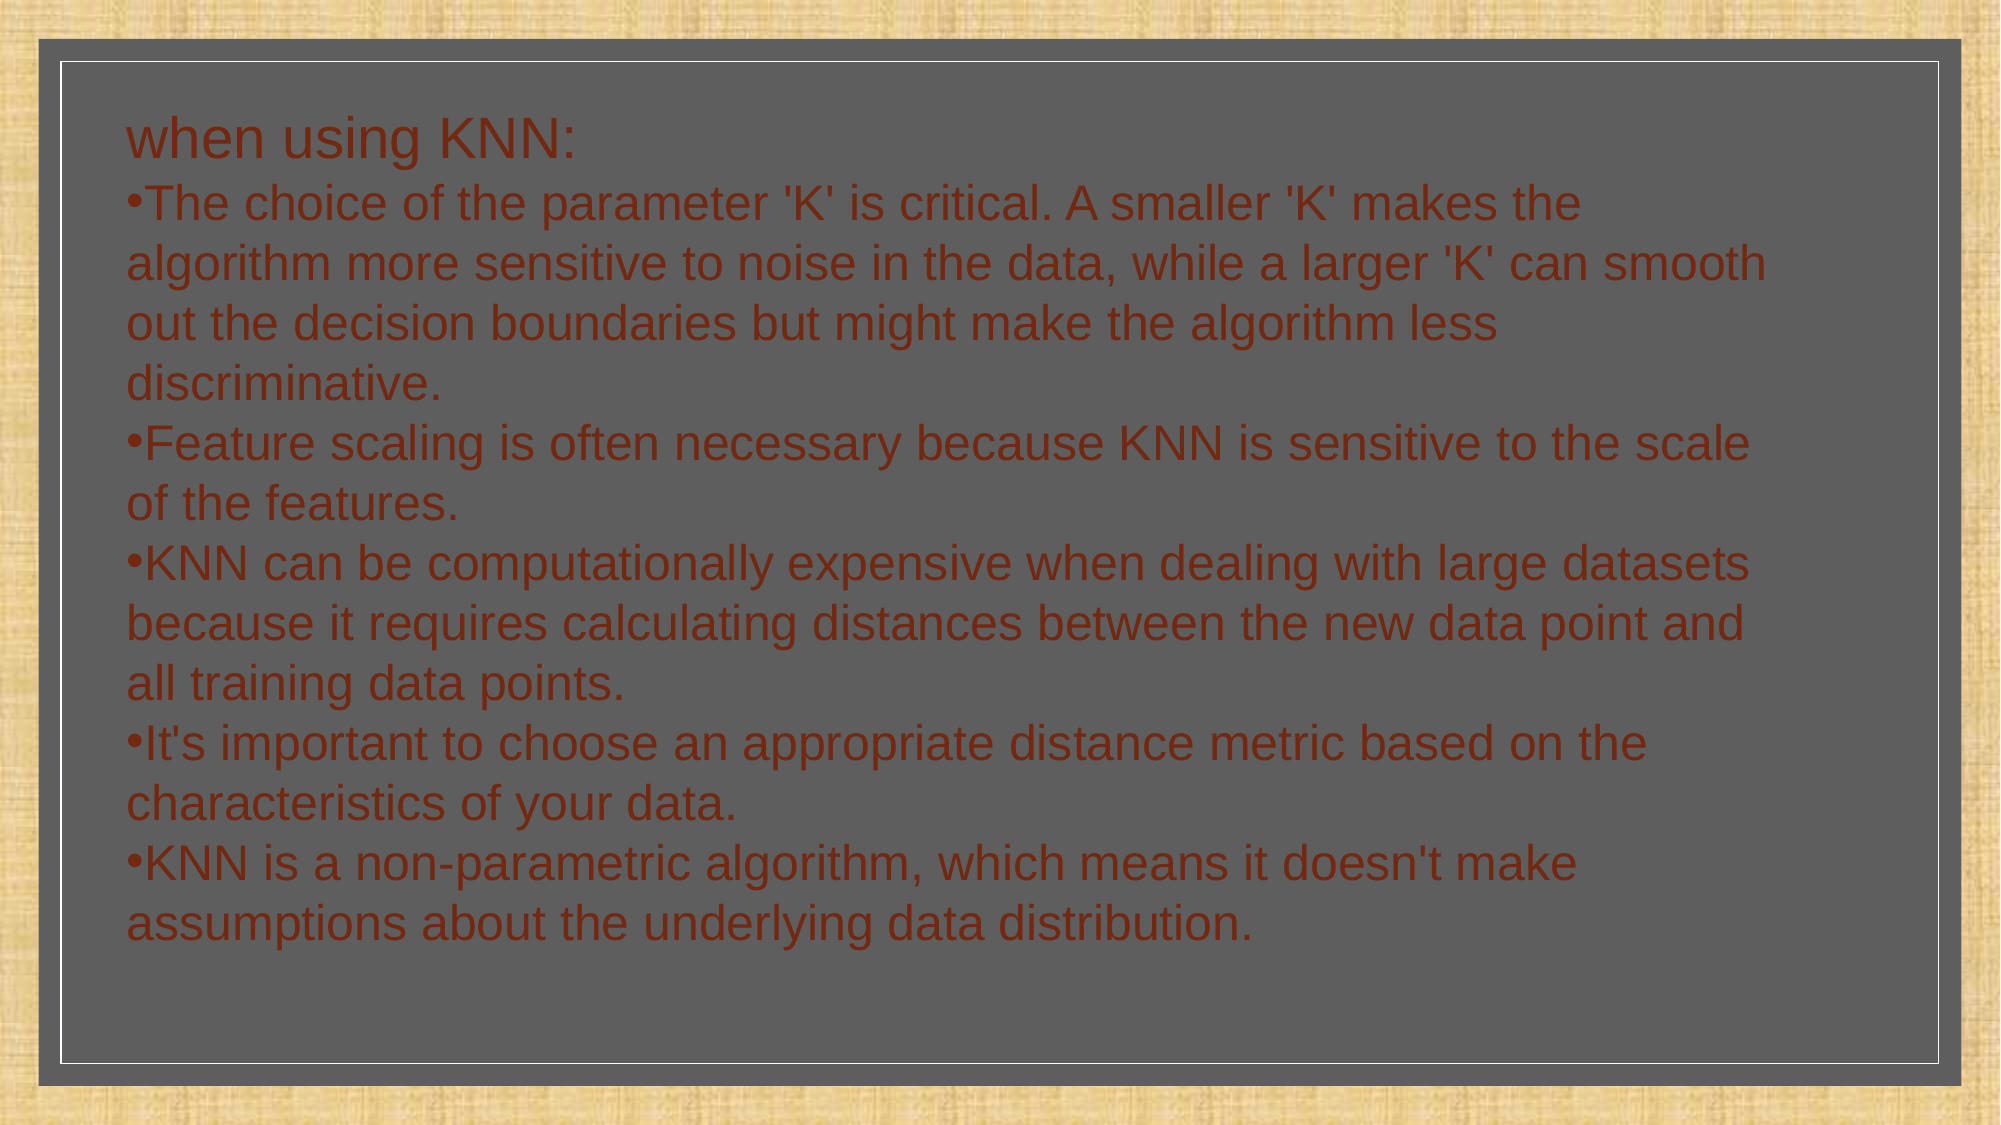

when using KNN:
The choice of the parameter 'K' is critical. A smaller 'K' makes the algorithm more sensitive to noise in the data, while a larger 'K' can smooth out the decision boundaries but might make the algorithm less discriminative.
Feature scaling is often necessary because KNN is sensitive to the scale of the features.
KNN can be computationally expensive when dealing with large datasets because it requires calculating distances between the new data point and all training data points.
It's important to choose an appropriate distance metric based on the characteristics of your data.
KNN is a non-parametric algorithm, which means it doesn't make assumptions about the underlying data distribution.